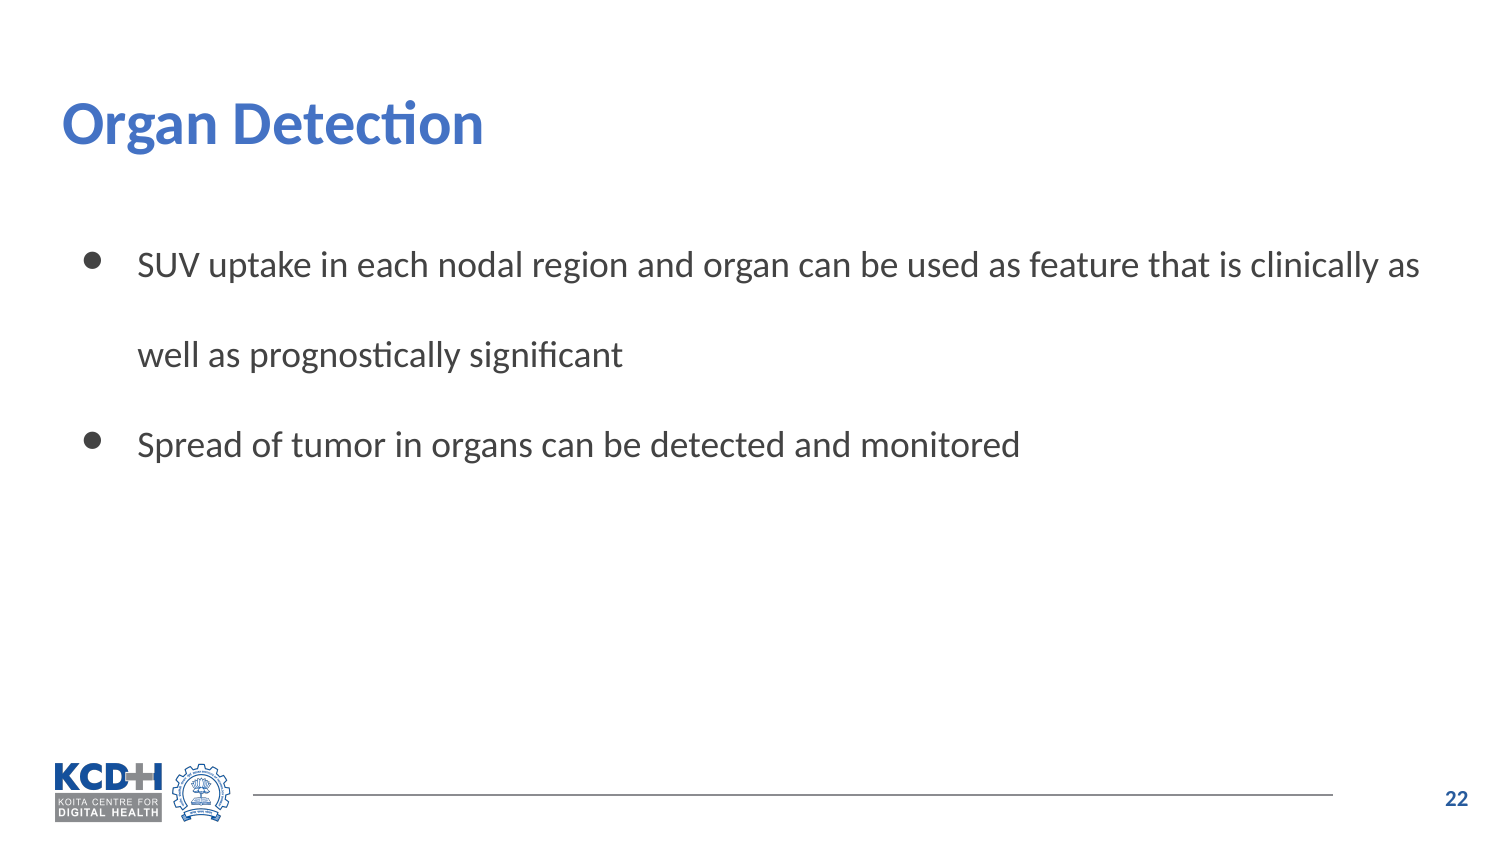

# Organ Detection
SUV uptake in each nodal region and organ can be used as feature that is clinically as well as prognostically significant
Spread of tumor in organs can be detected and monitored
22